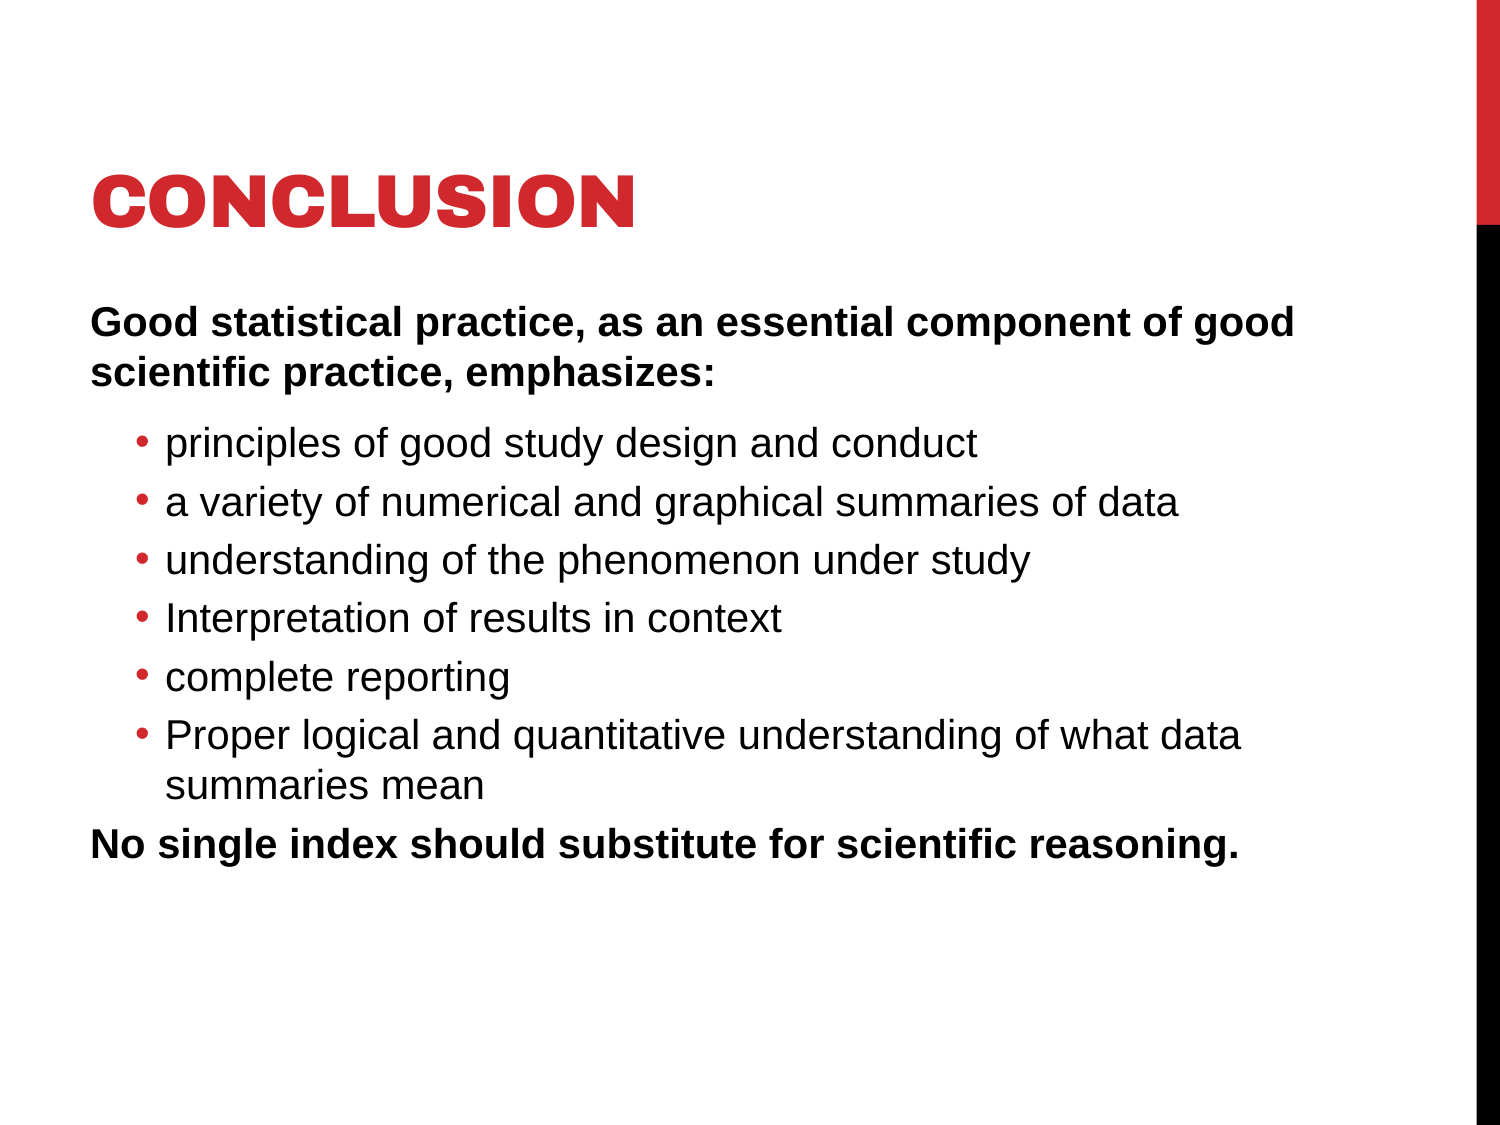

# Conclusion
Good statistical practice, as an essential component of good scientific practice, emphasizes:
principles of good study design and conduct
a variety of numerical and graphical summaries of data
understanding of the phenomenon under study
Interpretation of results in context
complete reporting
Proper logical and quantitative understanding of what data summaries mean
No single index should substitute for scientific reasoning.